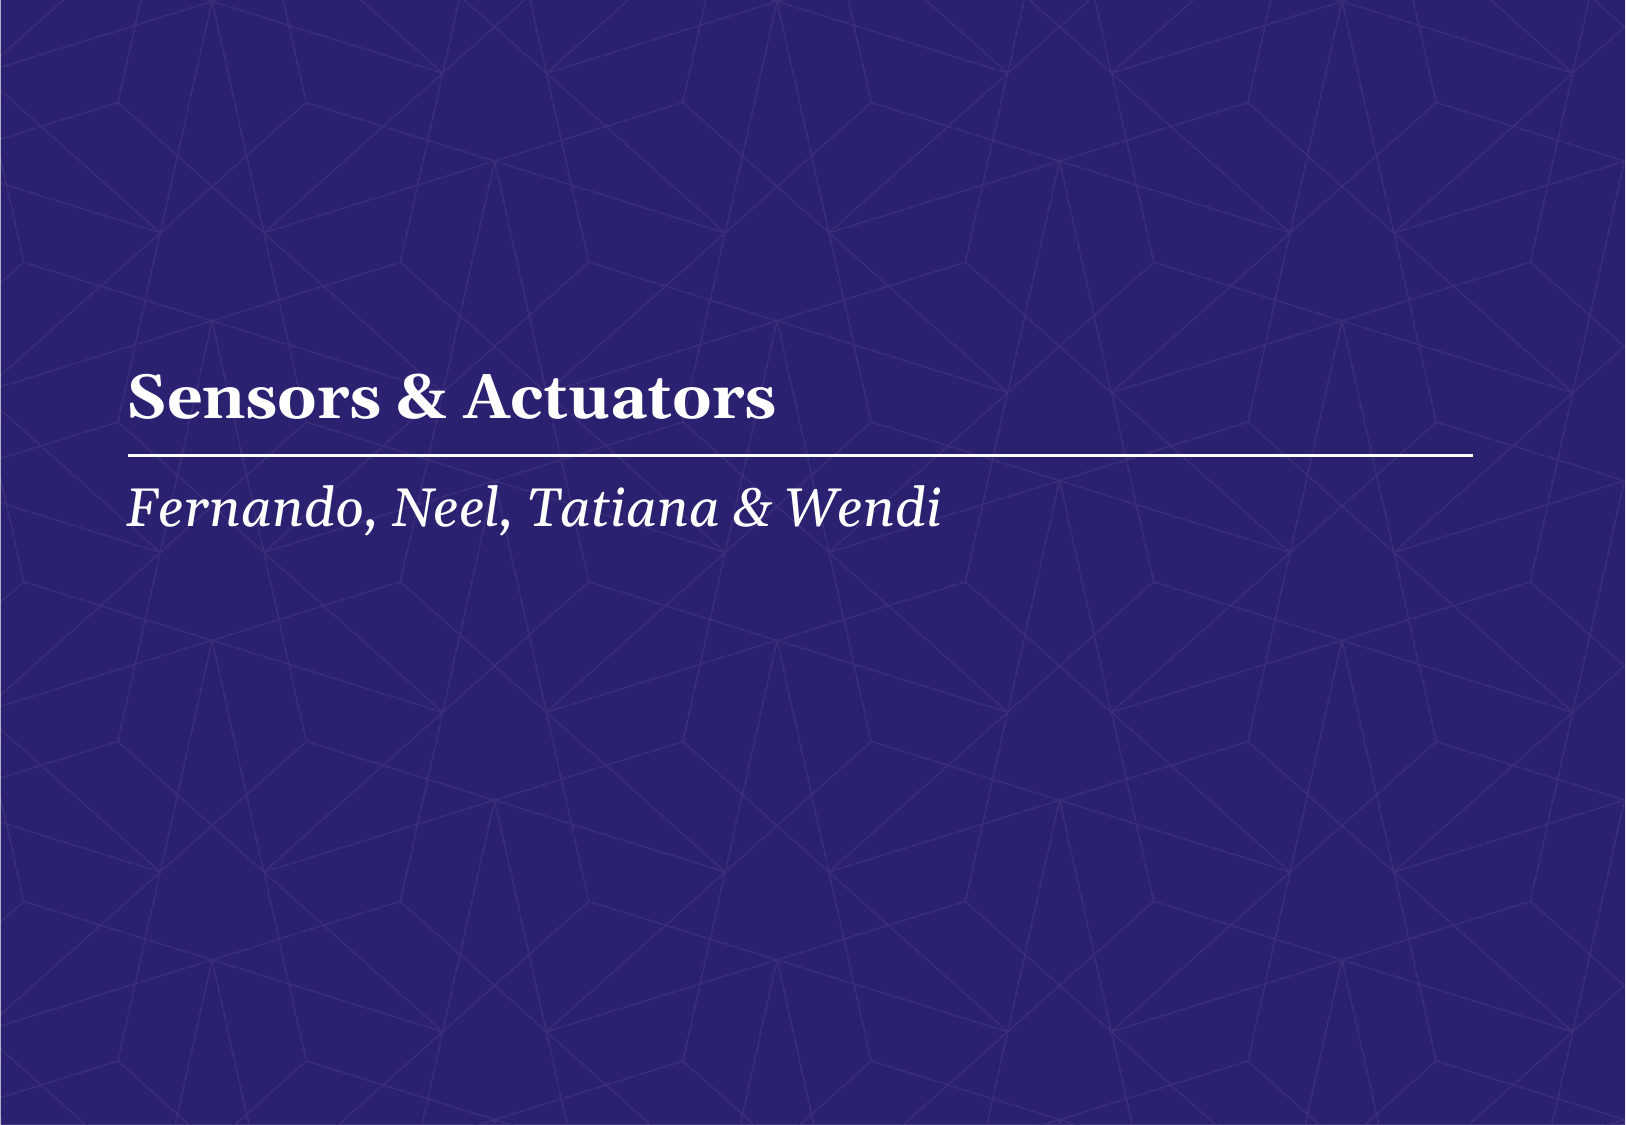

# Sensors & Actuators
Fernando, Neel, Tatiana & Wendi